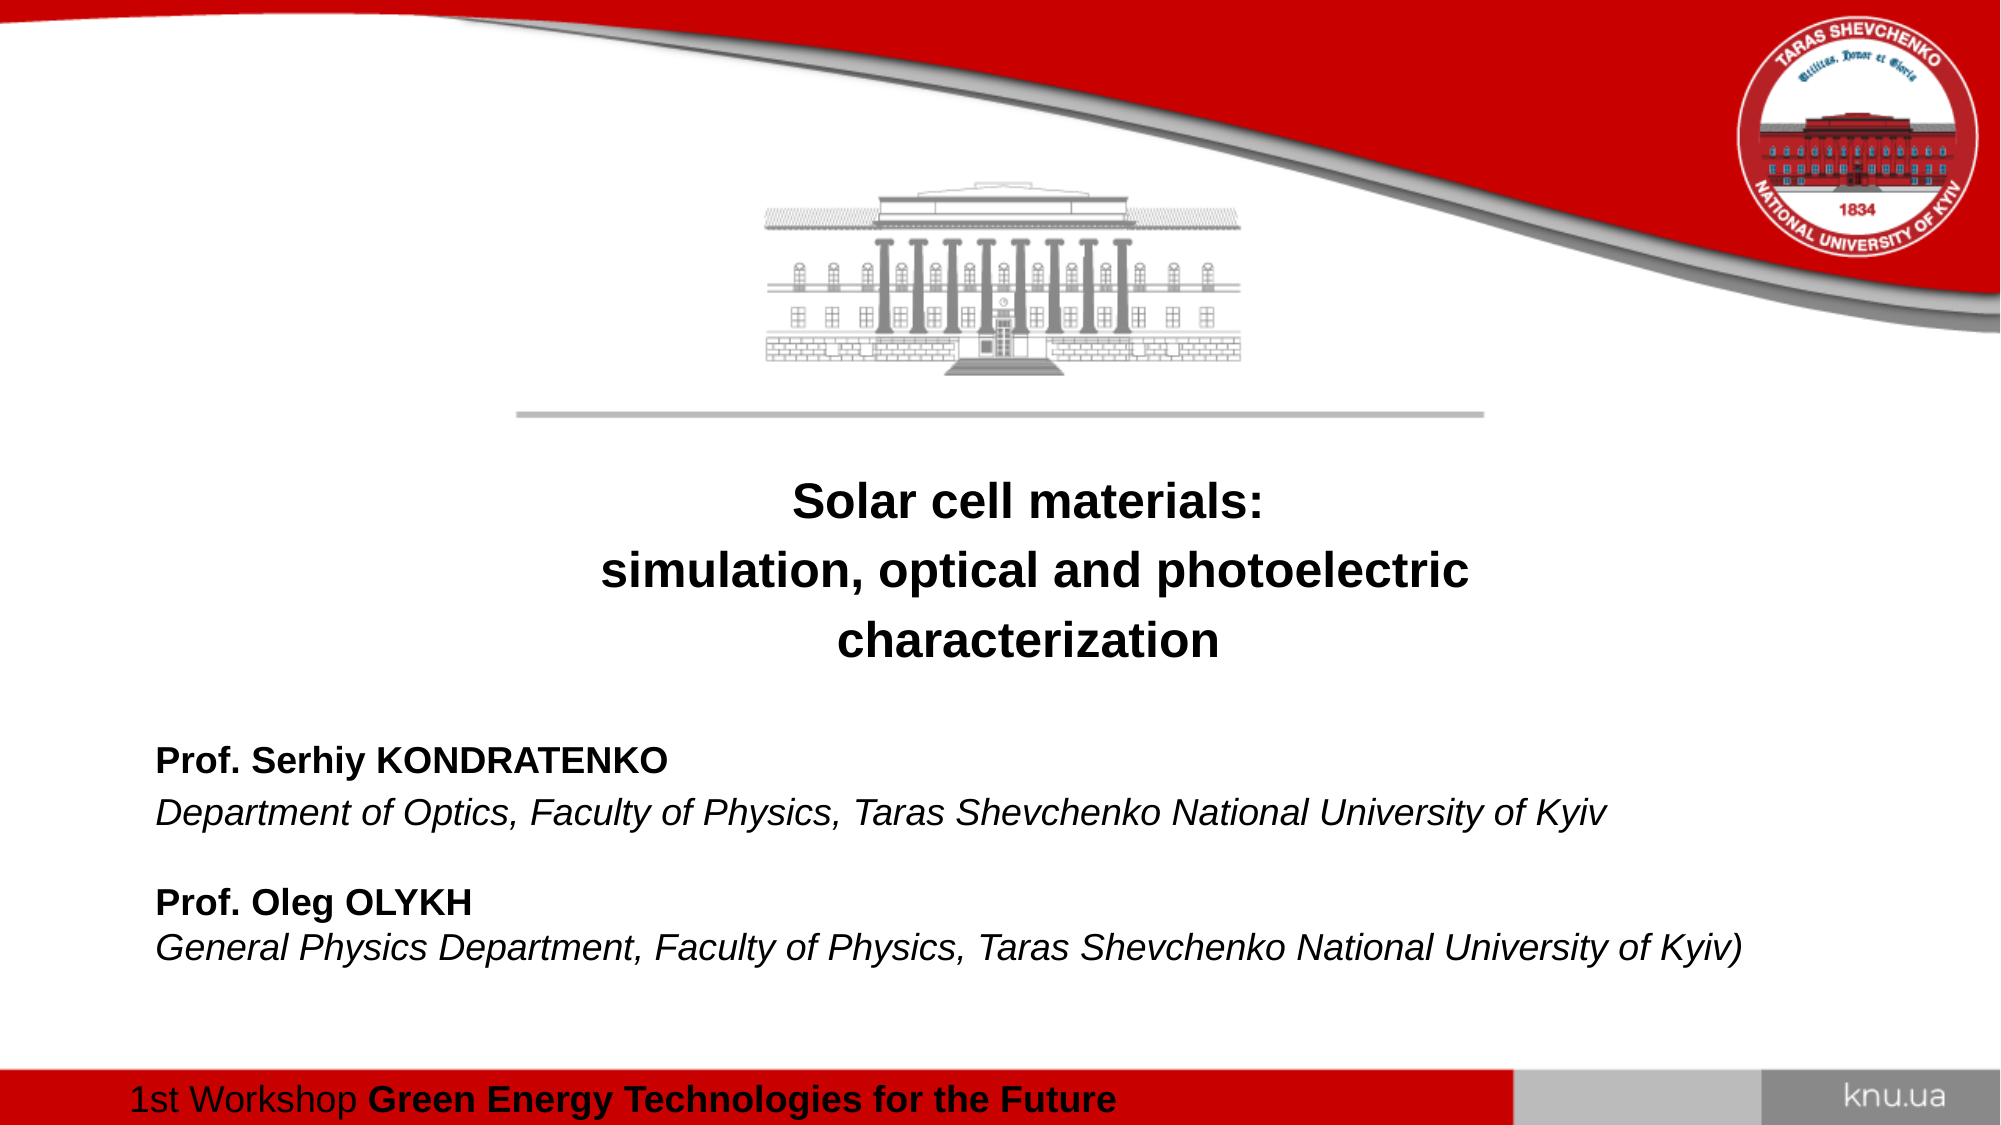

Solar cell materials:
simulation, optical and photoelectric characterization
Prof. Serhiy KONDRATENKO
Department of Optics, Faculty of Physics, Taras Shevchenko National University of Kyiv

Prof. Oleg OLYKH
General Physics Department, Faculty of Physics, Taras Shevchenko National University of Kyiv)
1st Workshop Green Energy Technologies for the Future